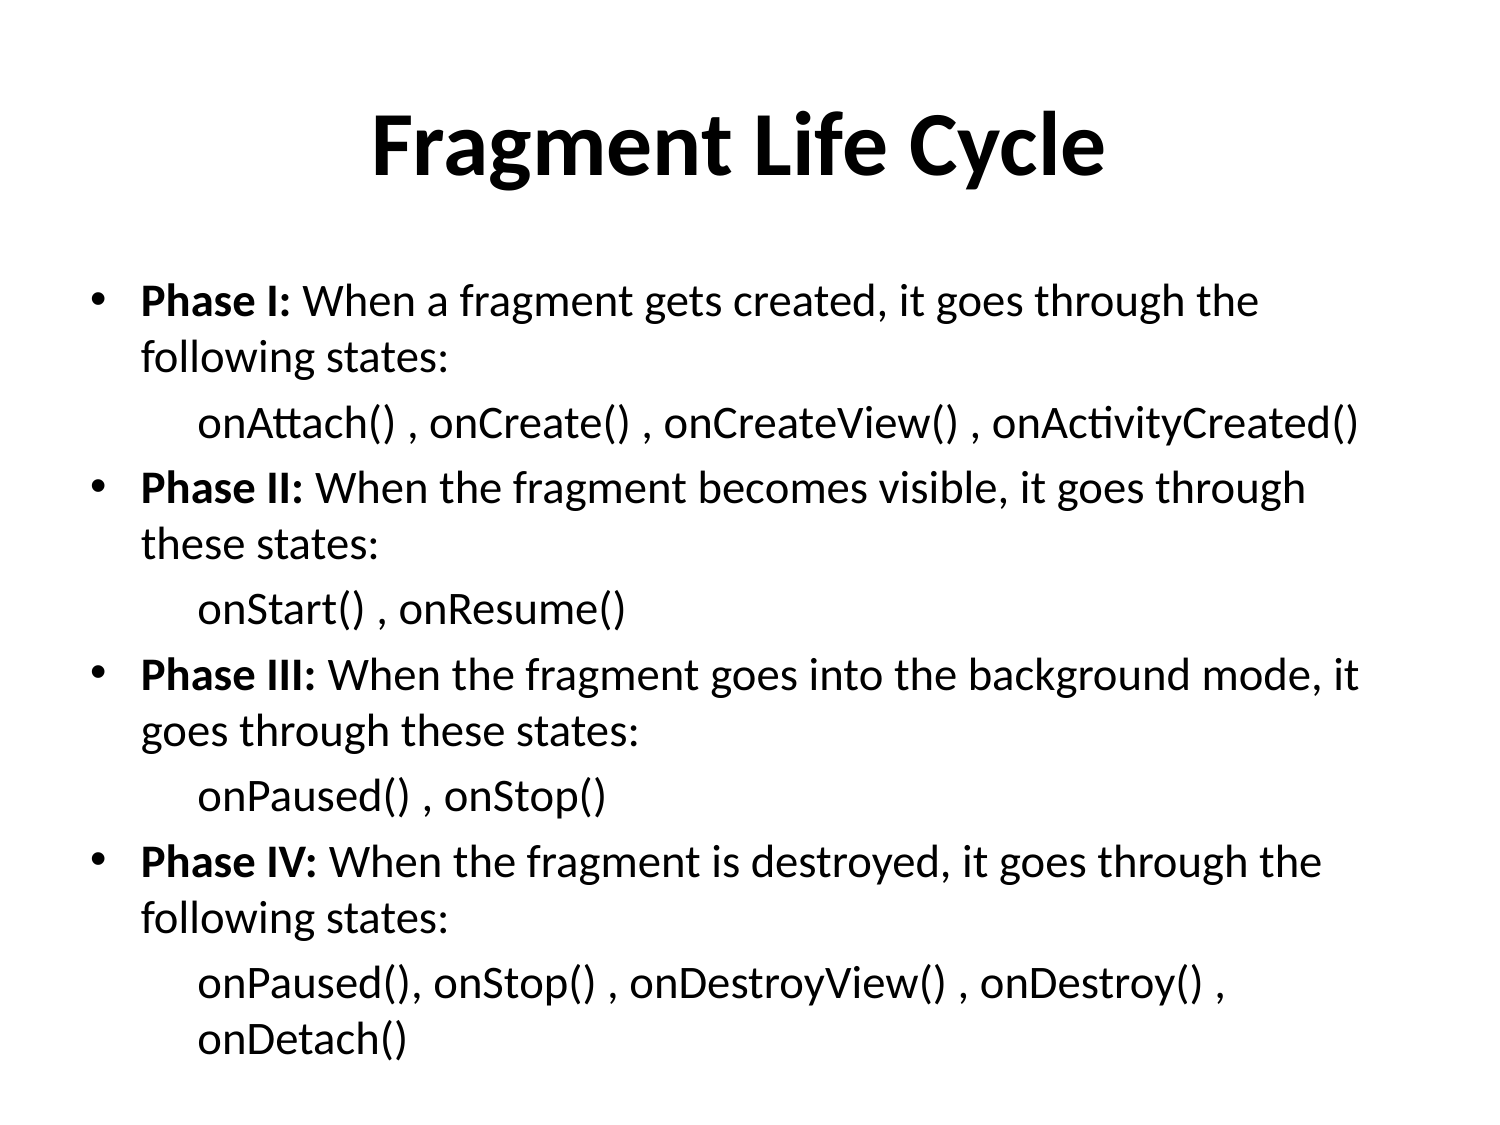

# Fragment Life Cycle
Phase I: When a fragment gets created, it goes through the following states:
onAttach() , onCreate() , onCreateView() , onActivityCreated()
Phase II: When the fragment becomes visible, it goes through these states:
onStart() , onResume()
Phase III: When the fragment goes into the background mode, it goes through these states:
onPaused() , onStop()
Phase IV: When the fragment is destroyed, it goes through the following states:
onPaused(), onStop() , onDestroyView() , onDestroy() , onDetach()